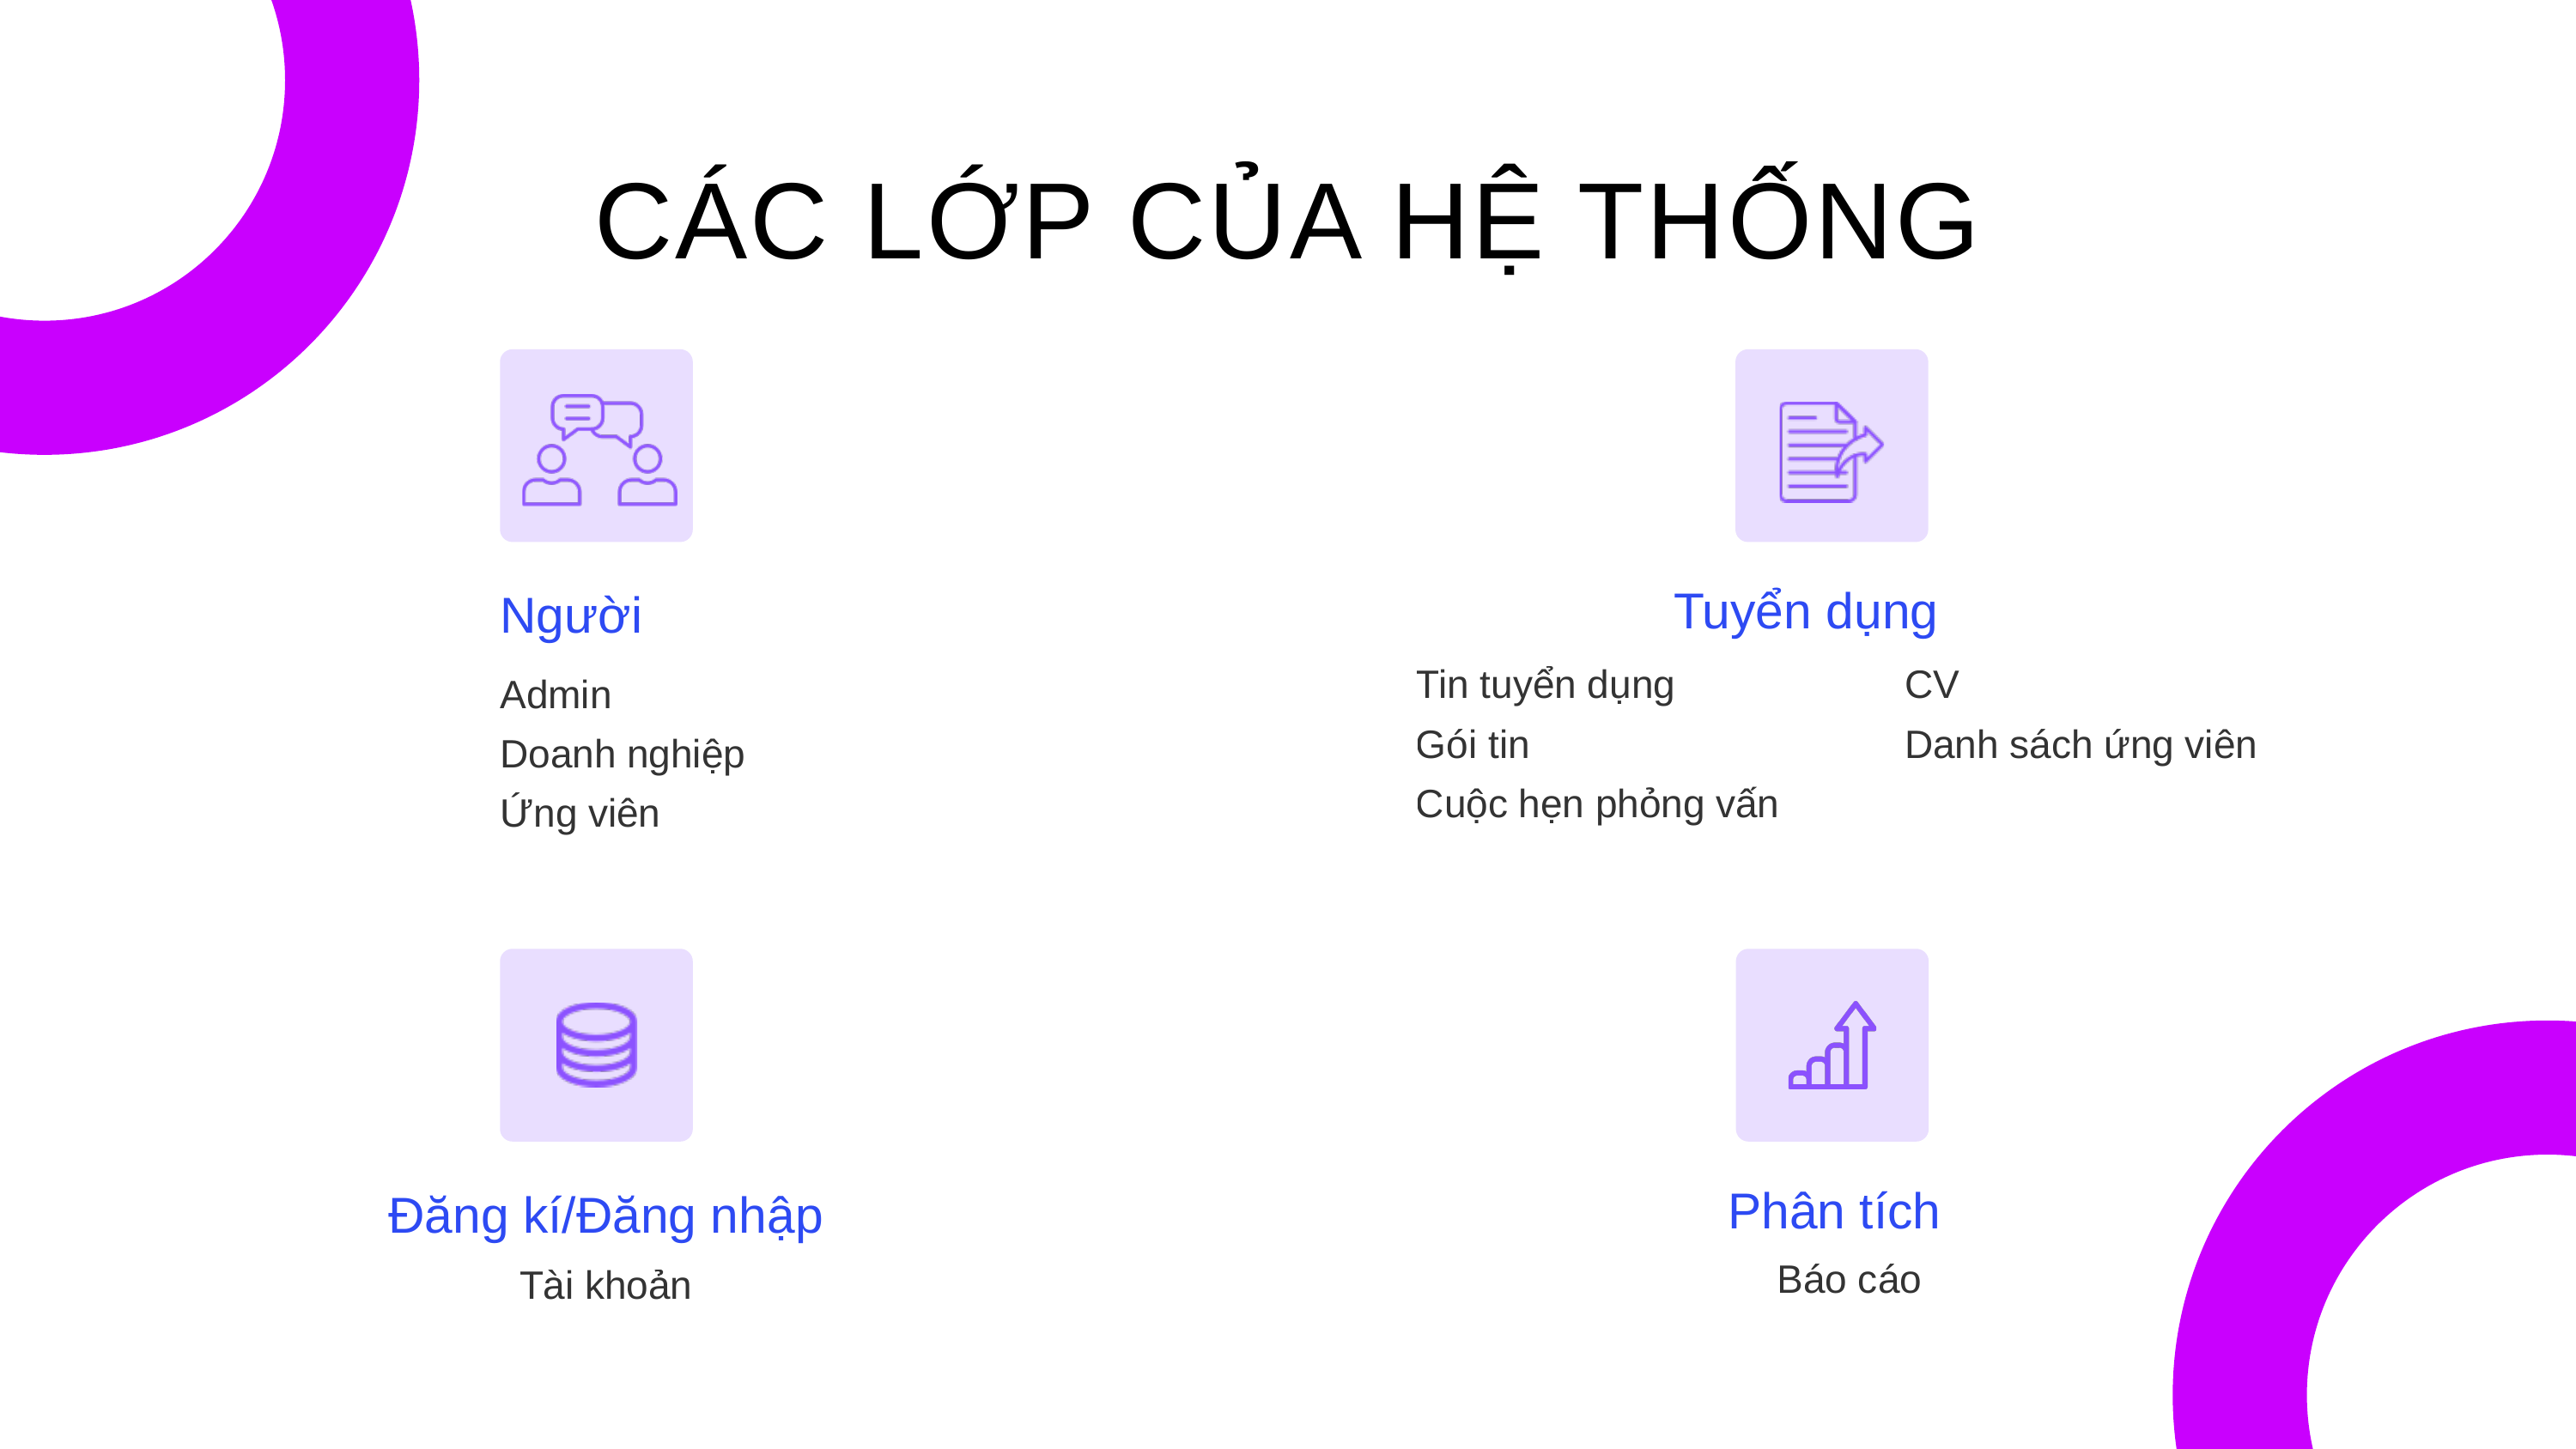

CÁC LỚP CỦA HỆ THỐNG

Tuyển dụng
Người
Tin tuyển dụng
Gói tin
Cuộc hẹn phỏng vấn

CV
Danh sách ứng viên
Admin
Doanh nghiệp
Ứng viên

Phân tích
Đăng kí/Đăng nhập
Báo cáo
Tài khoản